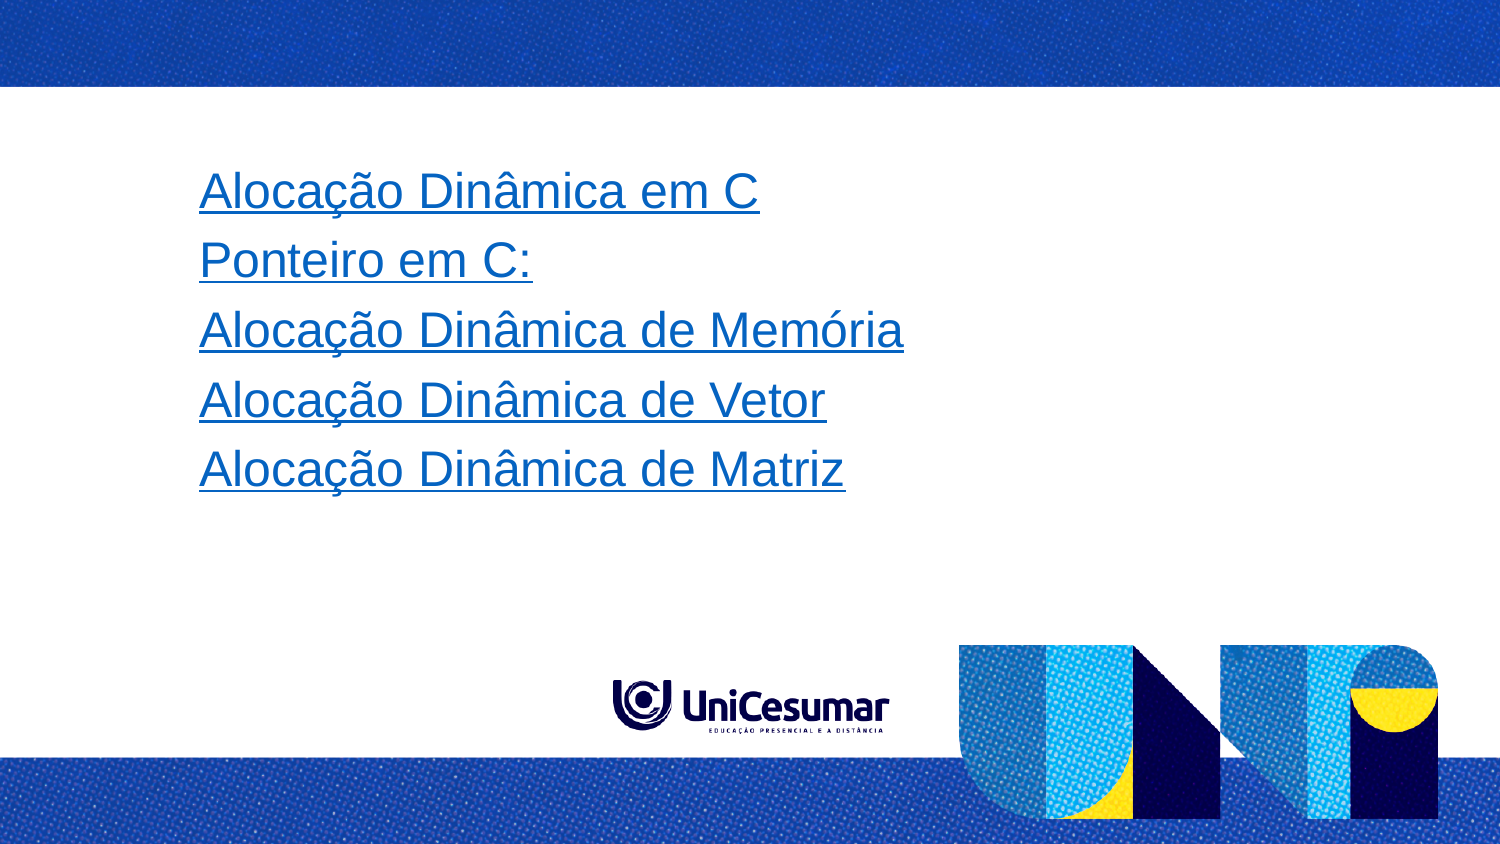

Alocação Dinâmica em C
Ponteiro em C:
Alocação Dinâmica de Memória
Alocação Dinâmica de Vetor
Alocação Dinâmica de Matriz